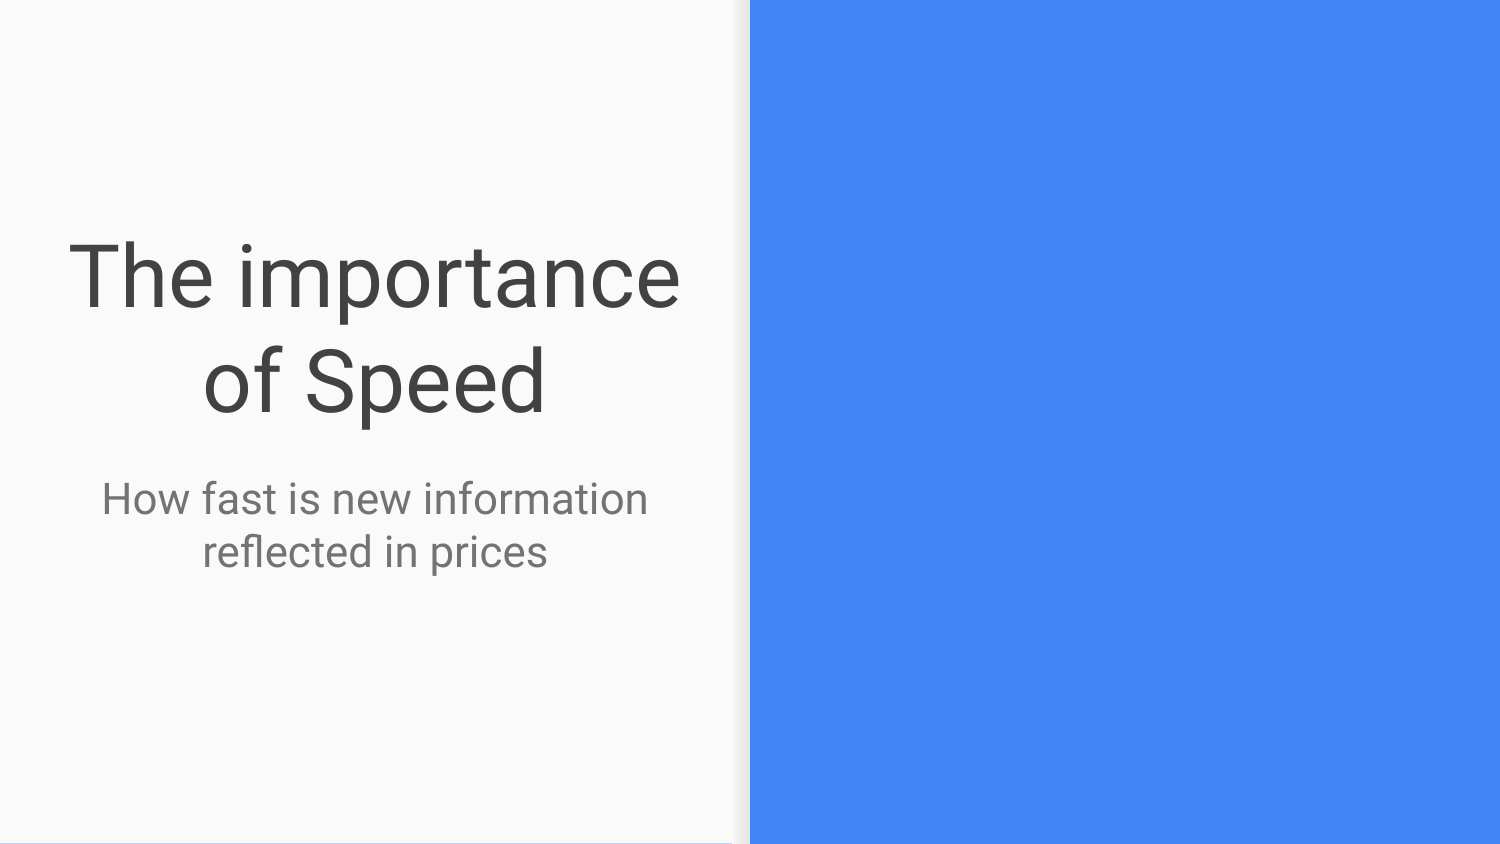

# The importance of Speed
How fast is new information reflected in prices